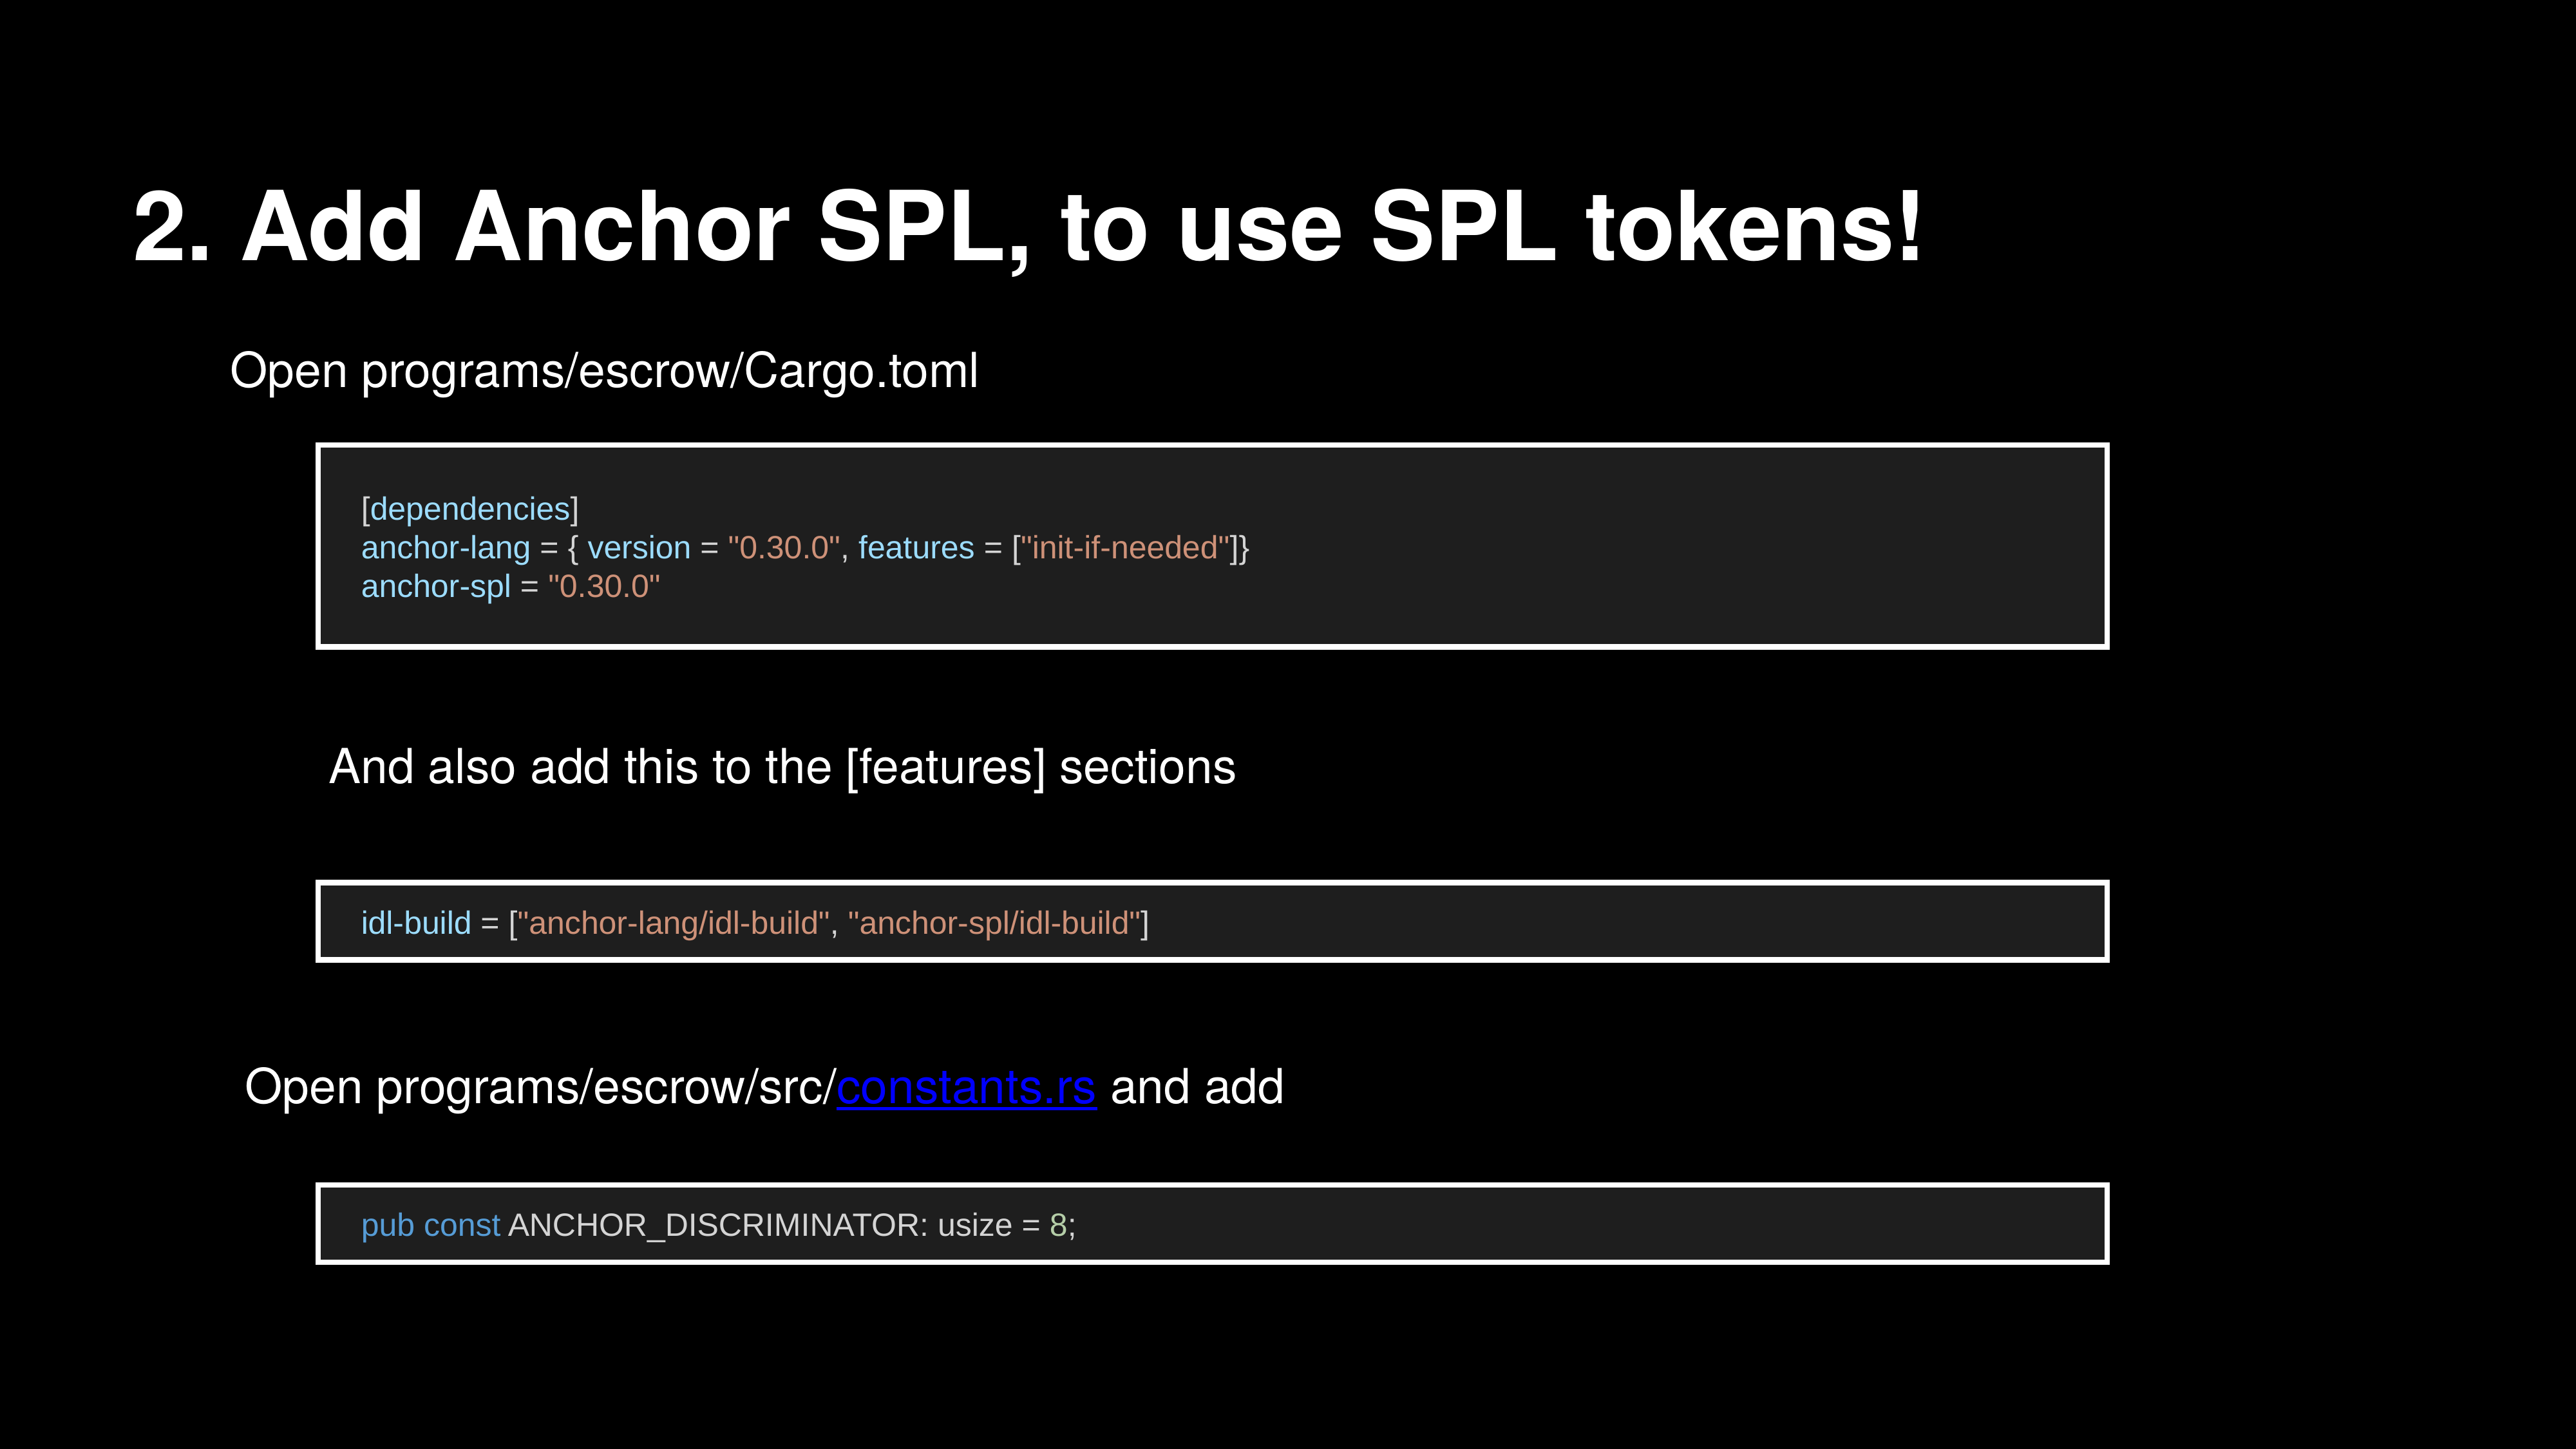

2. Add Anchor SPL, to use SPL tokens!
Open programs/escrow/Cargo.toml
[dependencies]
anchor-lang = { version = "0.30.0", features = ["init-if-needed"]}
anchor-spl = "0.30.0"
And also add this to the [features] sections
idl-build = ["anchor-lang/idl-build", "anchor-spl/idl-build"]
Open programs/escrow/src/constants.rs and add
pub const ANCHOR_DISCRIMINATOR: usize = 8;